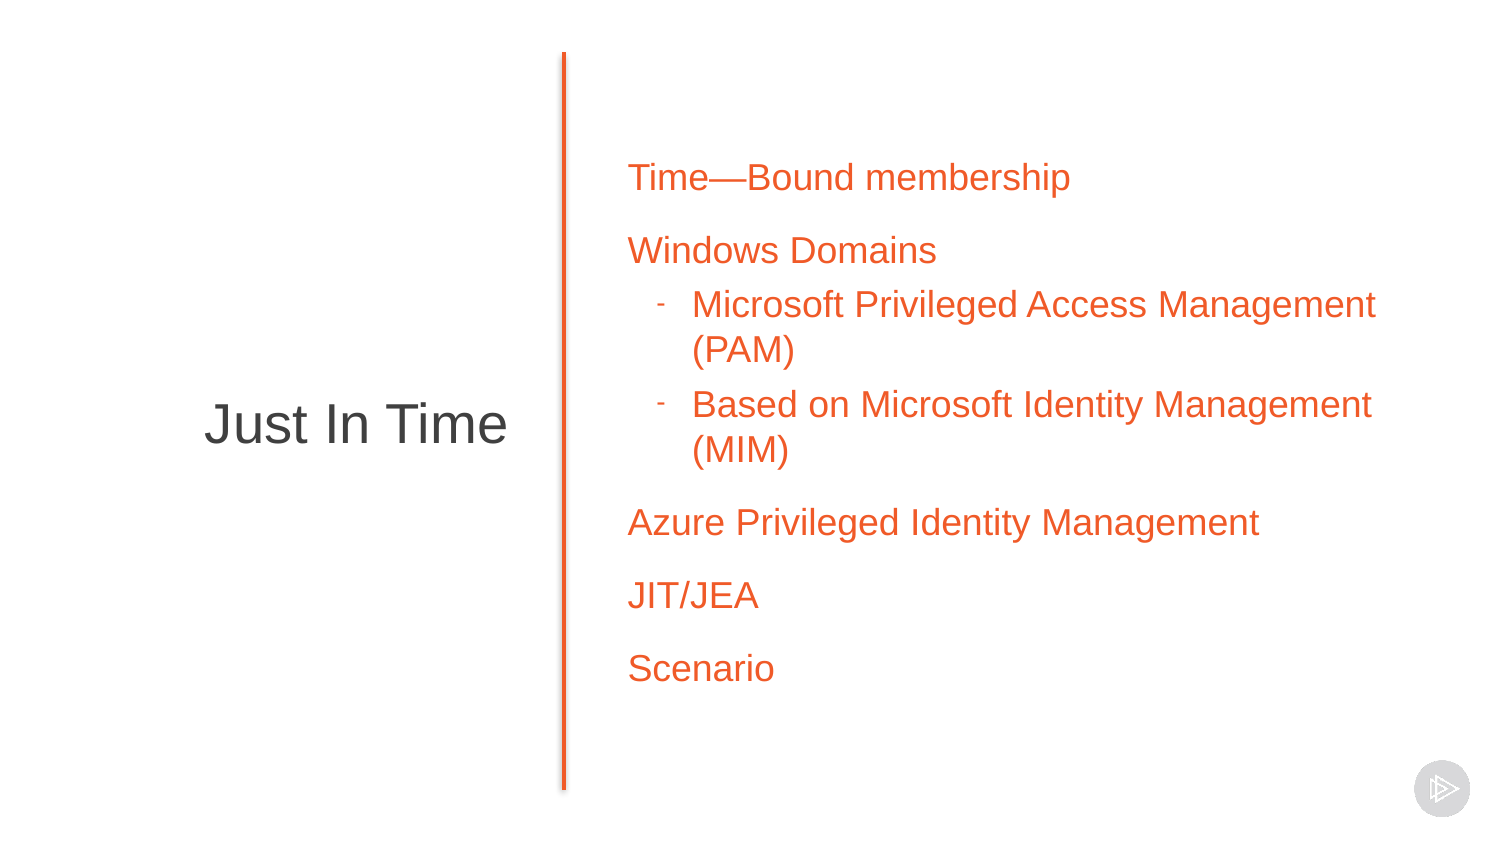

Time—Bound membership
Windows Domains
Microsoft Privileged Access Management (PAM)
Based on Microsoft Identity Management (MIM)
Azure Privileged Identity Management
JIT/JEA
Scenario
Just In Time